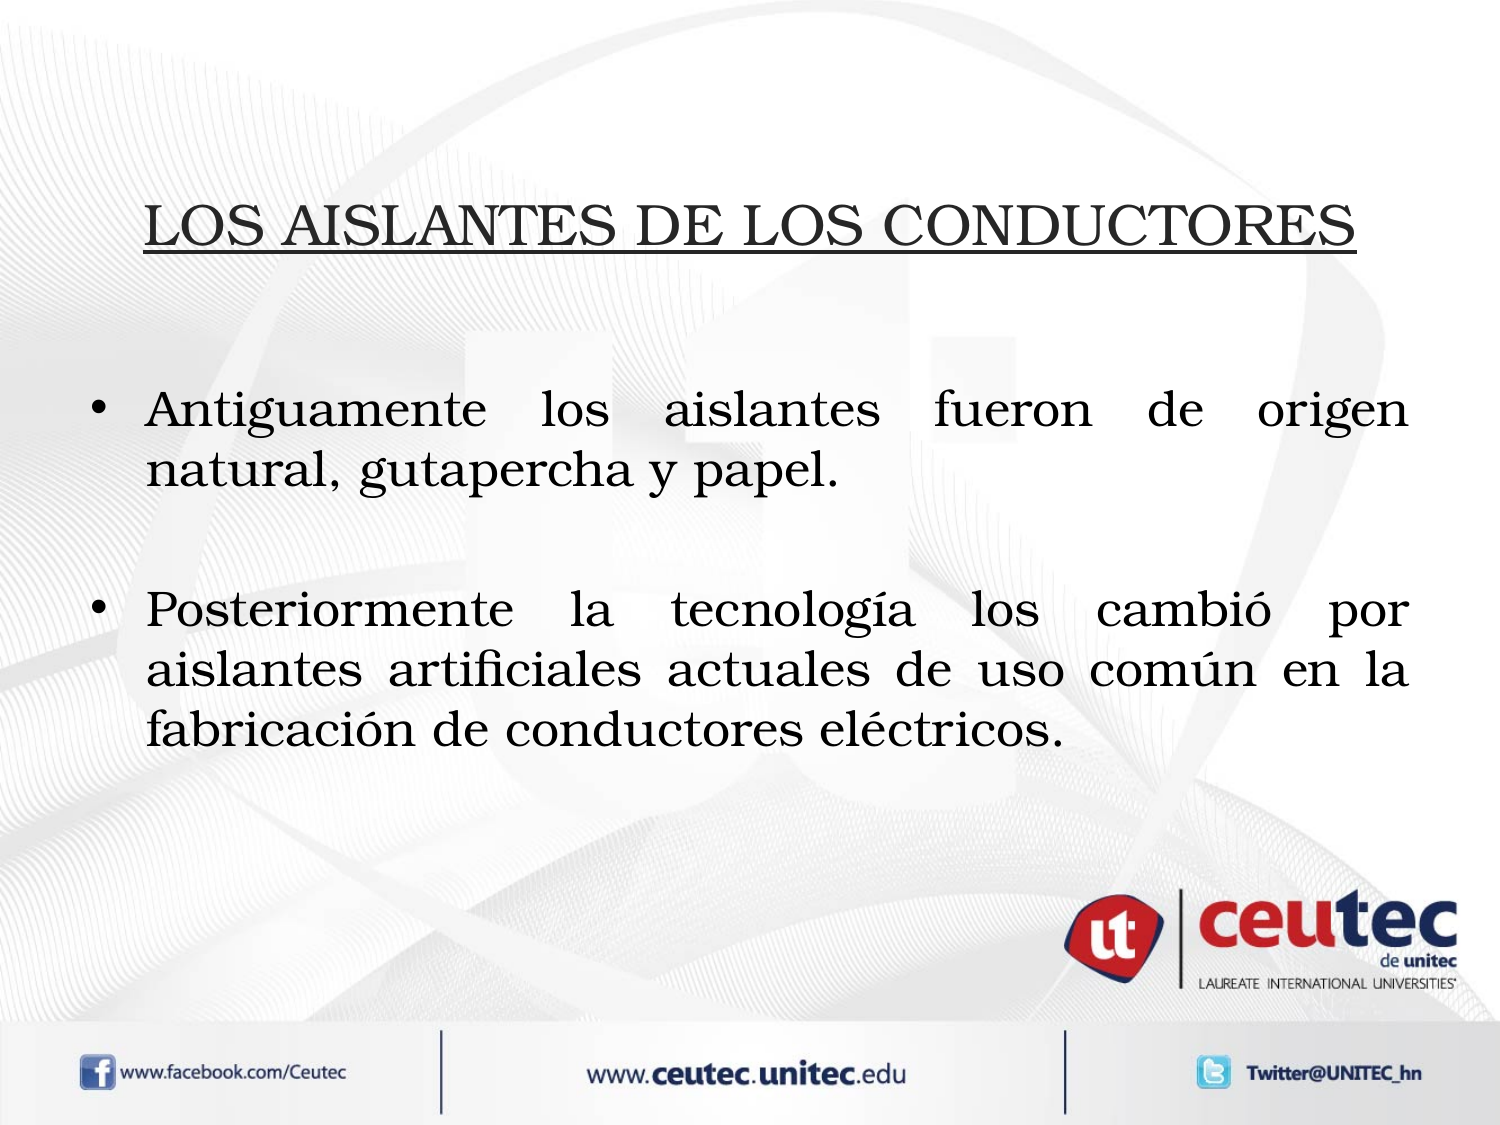

# LOS AISLANTES DE LOS CONDUCTORES
Antiguamente los aislantes fueron de origen natural, gutapercha y papel.

Posteriormente la tecnología los cambió por aislantes artificiales actuales de uso común en la fabricación de conductores eléctricos.